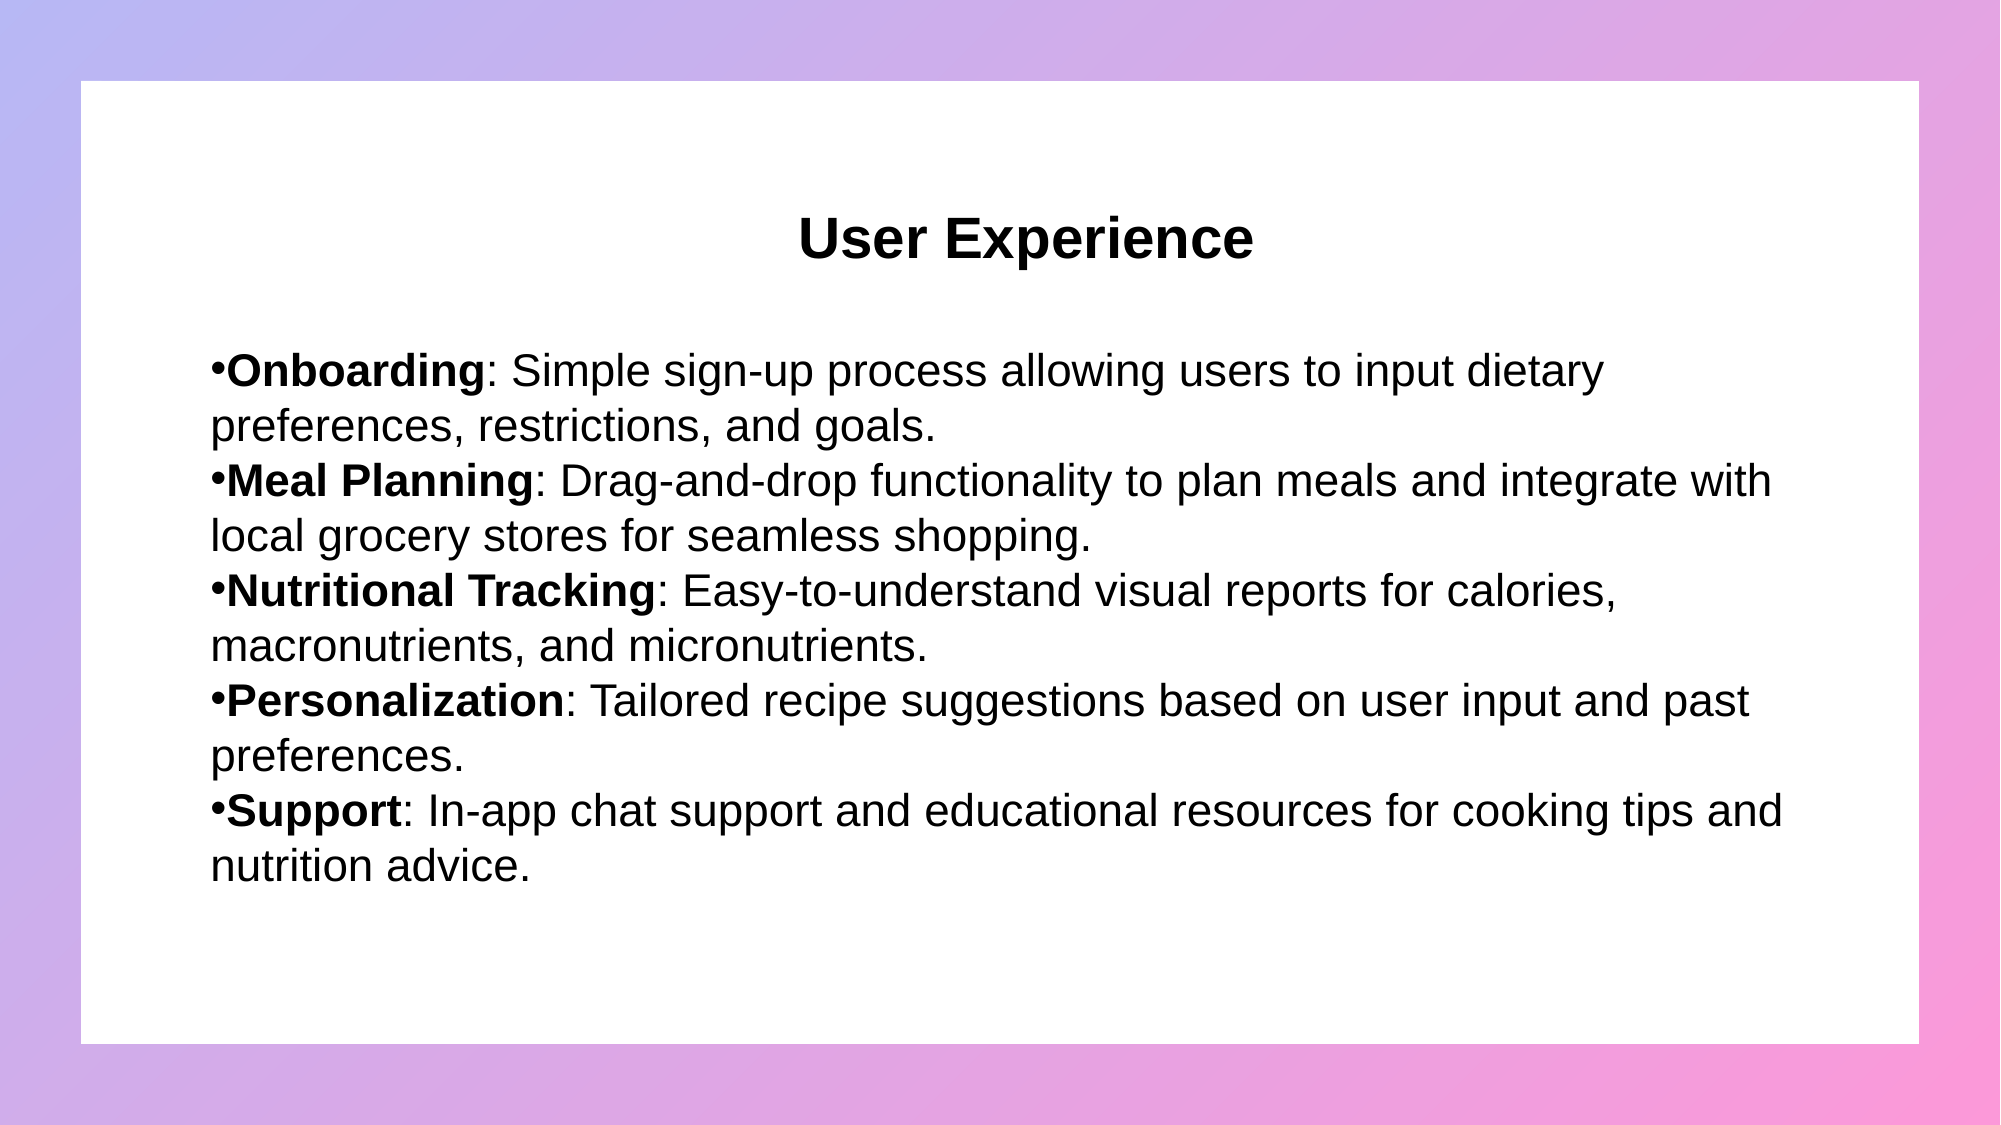

User Experience

Onboarding: Simple sign-up process allowing users to input dietary preferences, restrictions, and goals.
Meal Planning: Drag-and-drop functionality to plan meals and integrate with local grocery stores for seamless shopping.
Nutritional Tracking: Easy-to-understand visual reports for calories, macronutrients, and micronutrients.
Personalization: Tailored recipe suggestions based on user input and past preferences.
Support: In-app chat support and educational resources for cooking tips and nutrition advice.